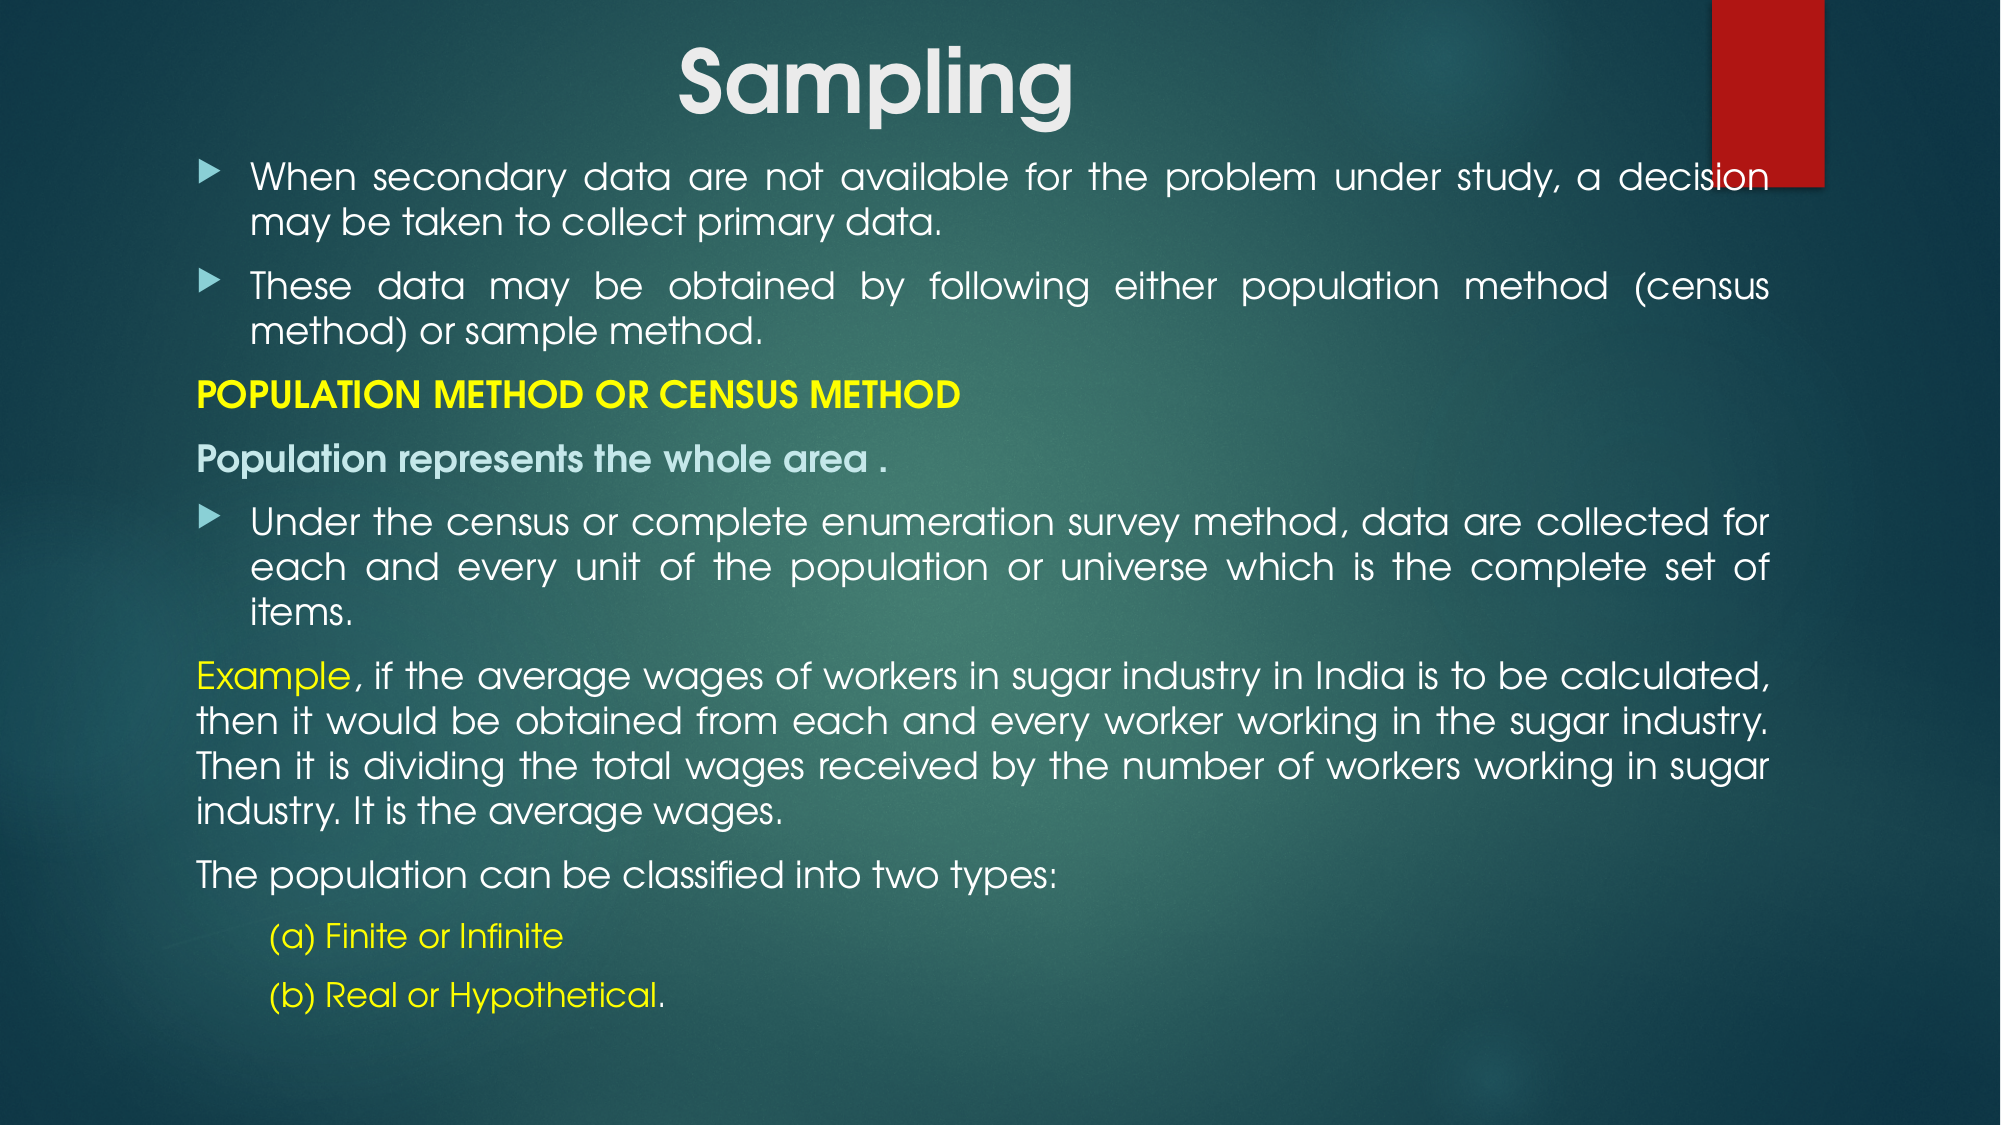

# Sampling
When secondary data are not available for the problem under study, a decision may be taken to collect primary data.
These data may be obtained by following either population method (census method) or sample method.
POPULATION METHOD OR CENSUS METHOD
Population represents the whole area .
Under the census or complete enumeration survey method, data are collected for each and every unit of the population or universe which is the complete set of items.
Example, if the average wages of workers in sugar industry in India is to be calculated, then it would be obtained from each and every worker working in the sugar industry. Then it is dividing the total wages received by the number of workers working in sugar industry. It is the average wages.
The population can be classified into two types:
 (a) Finite or Infinite
 (b) Real or Hypothetical.